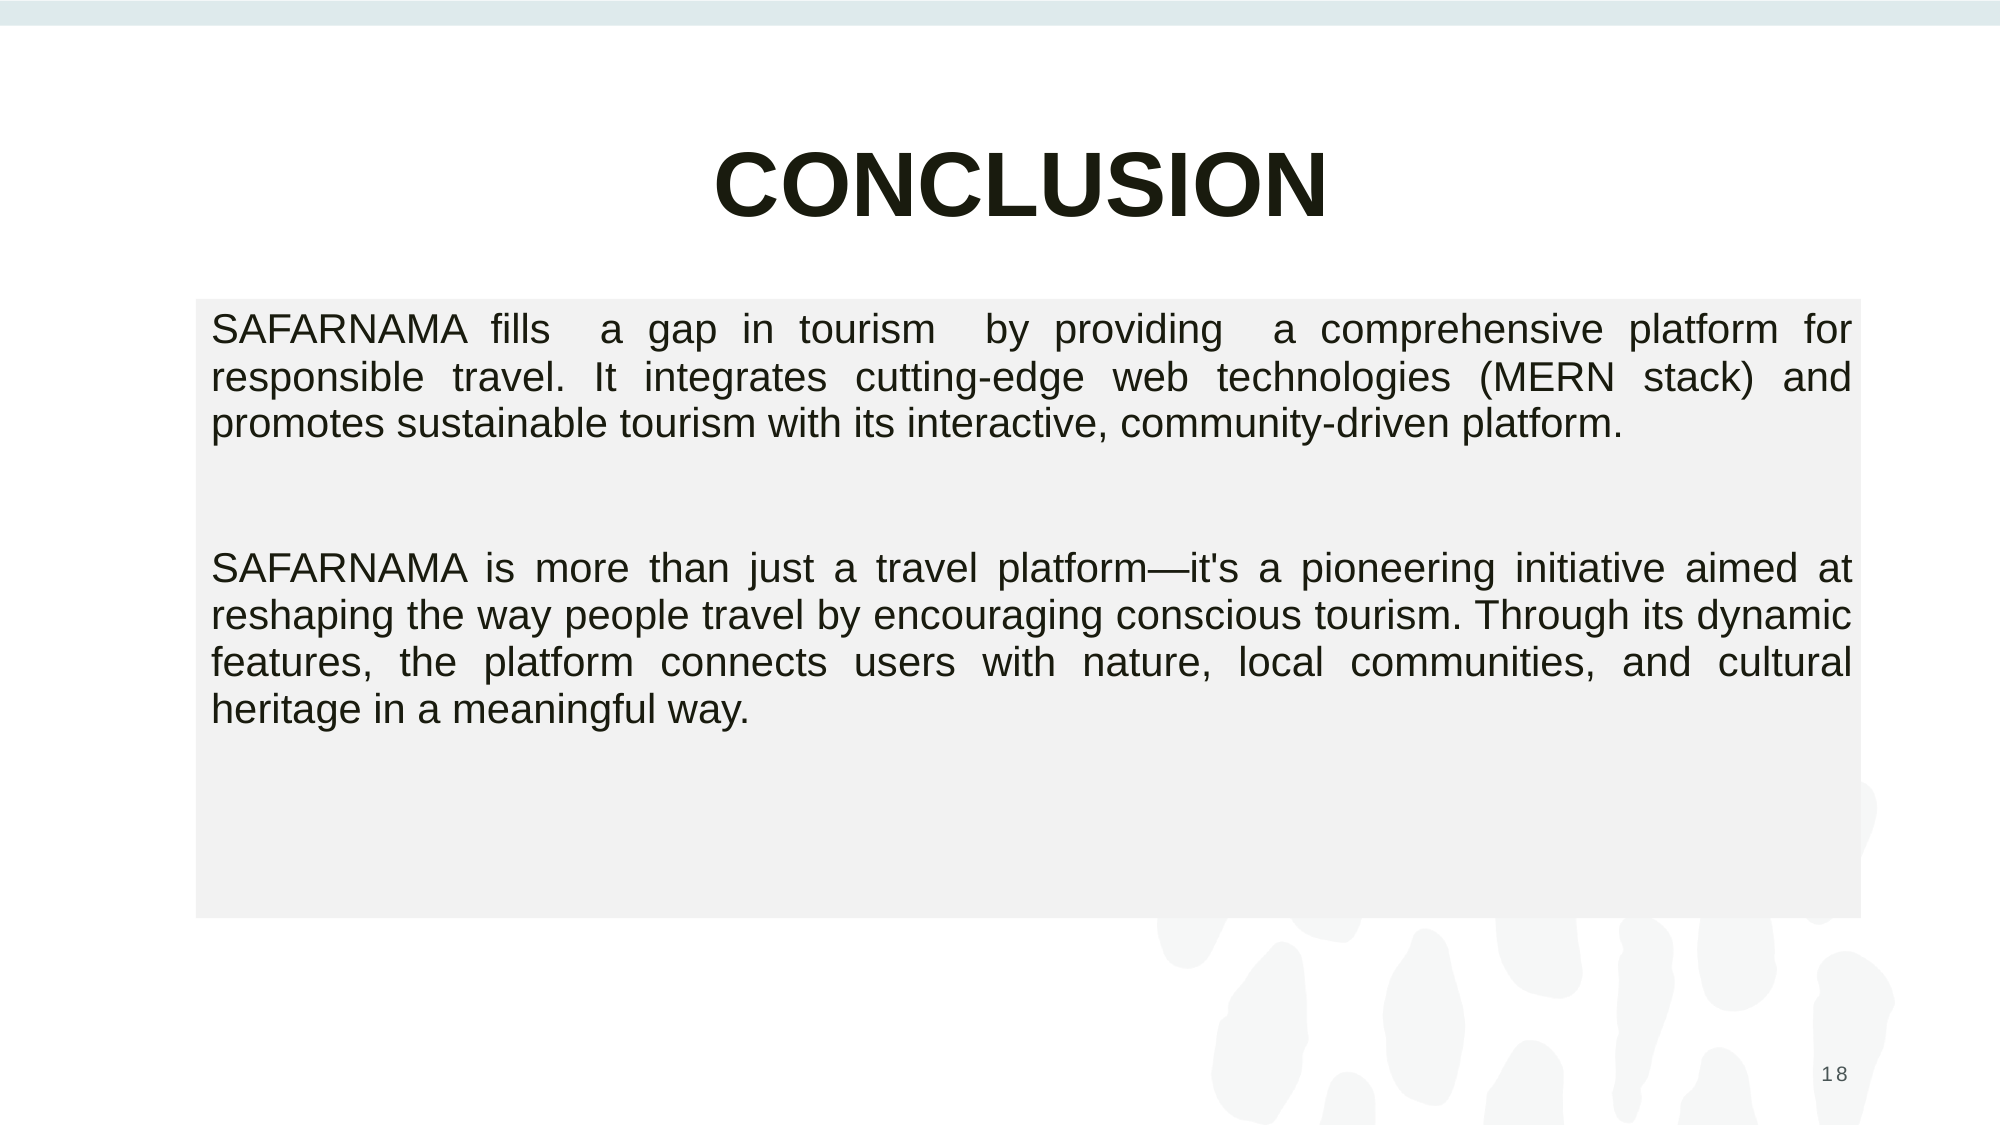

CONCLUSION
SAFARNAMA fills  a gap in tourism  by providing  a comprehensive platform for responsible travel. It integrates cutting-edge web technologies (MERN stack) and promotes sustainable tourism with its interactive, community-driven platform.

SAFARNAMA is more than just a travel platform—it's a pioneering initiative aimed at reshaping the way people travel by encouraging conscious tourism. Through its dynamic features, the platform connects users with nature, local communities, and cultural heritage in a meaningful way.

18